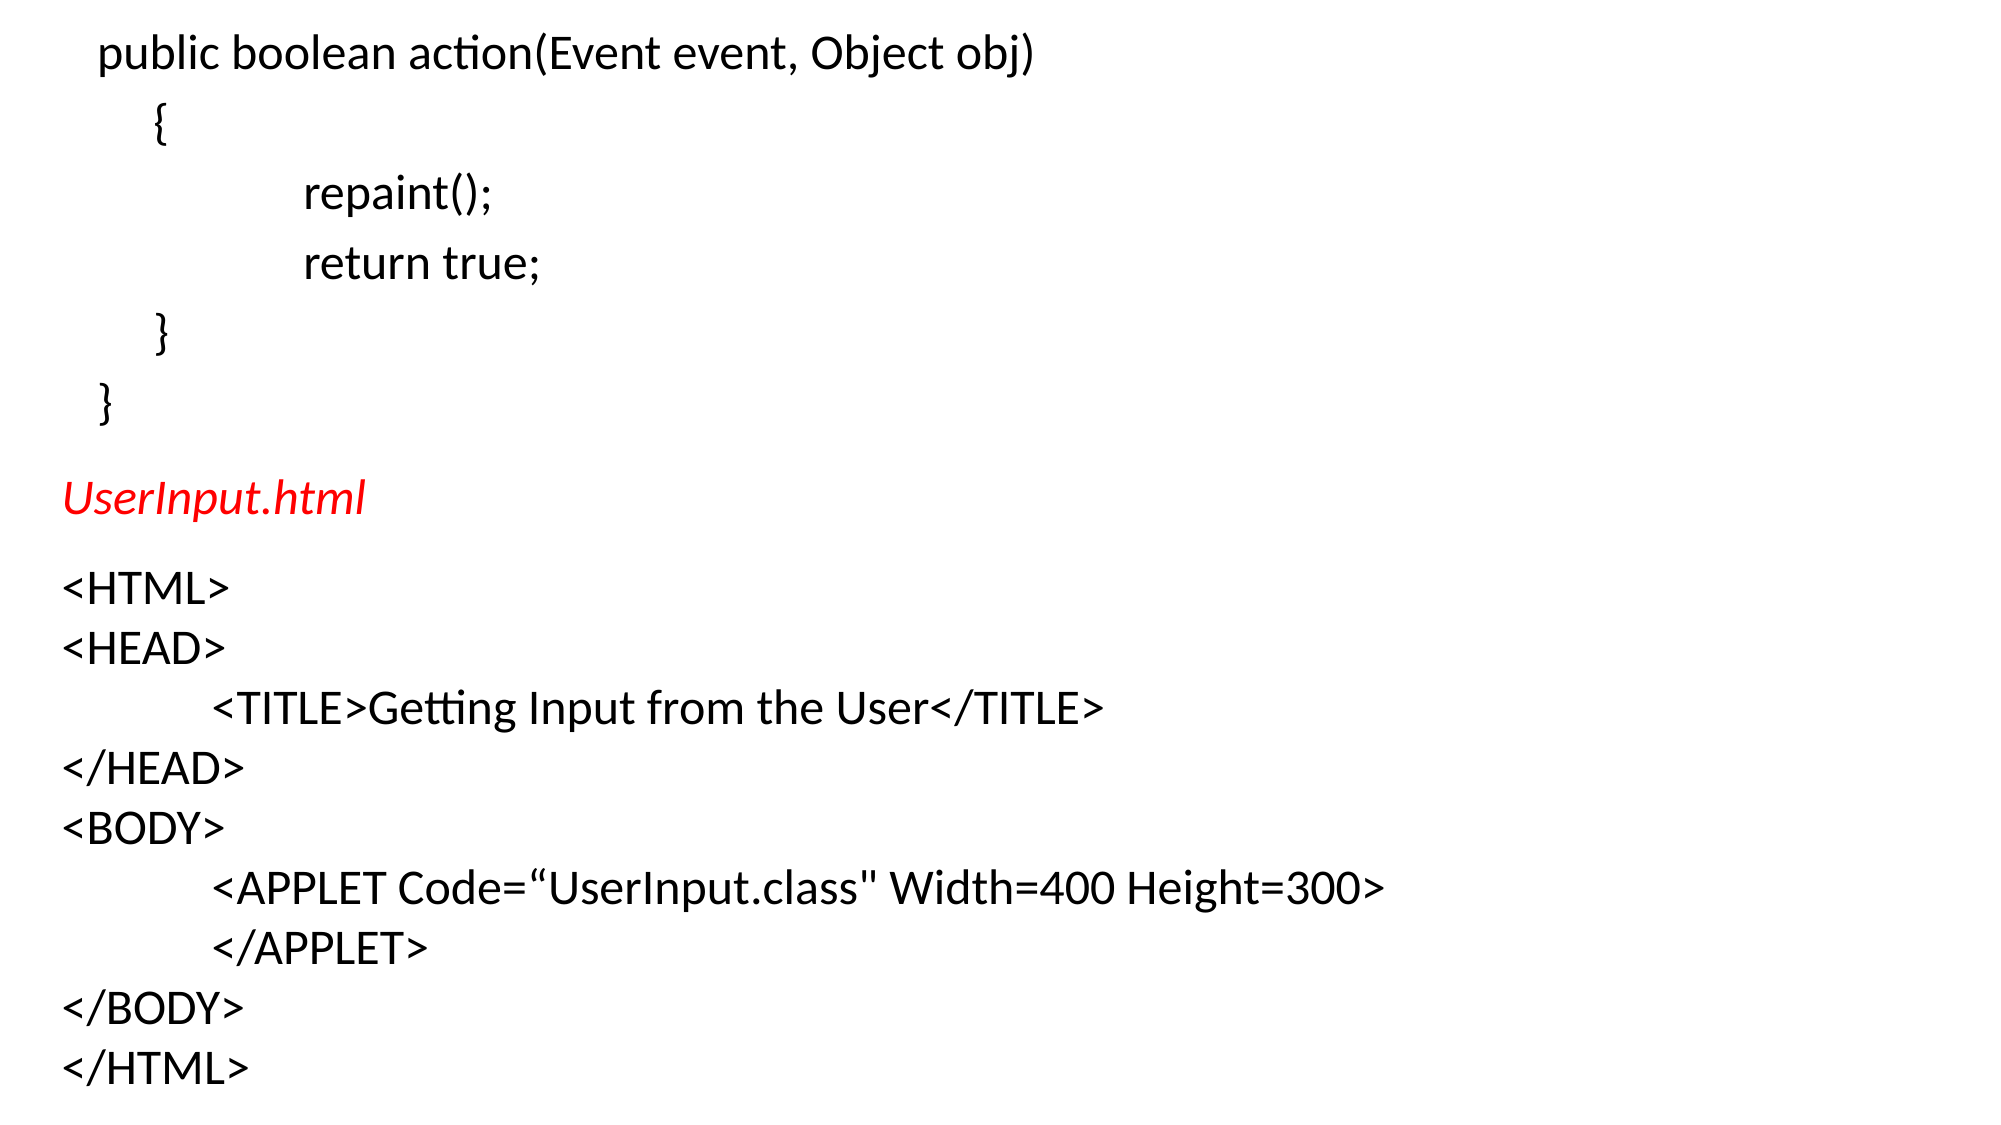

public boolean action(Event event, Object obj)
	{
		repaint();
		return true;
	}
}
UserInput.html

<HTML>
<HEAD>
	<TITLE>Getting Input from the User</TITLE>
</HEAD>
<BODY>
	<APPLET Code=“UserInput.class" Width=400 Height=300>
	</APPLET>
</BODY>
</HTML>